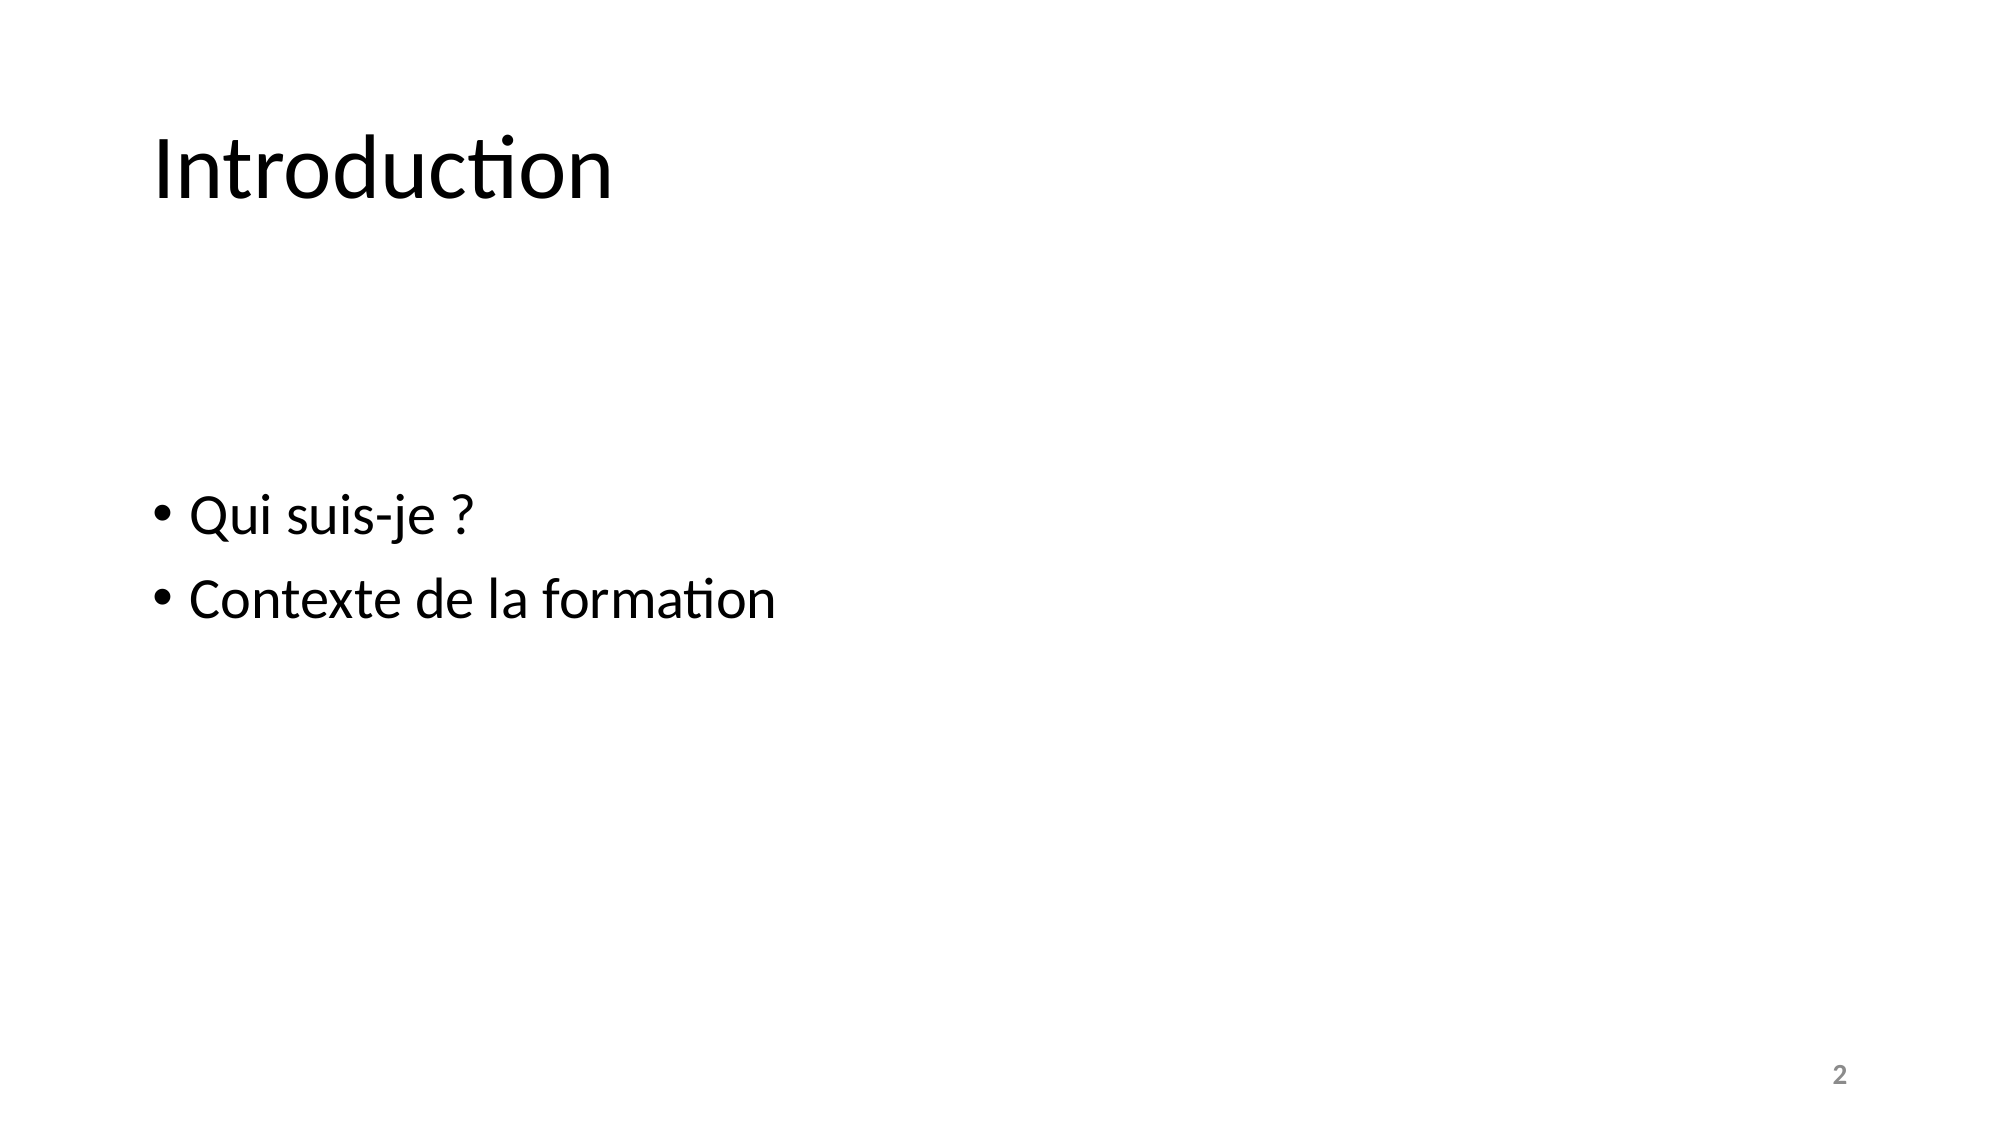

# Introduction
Qui suis-je ?
Contexte de la formation
2